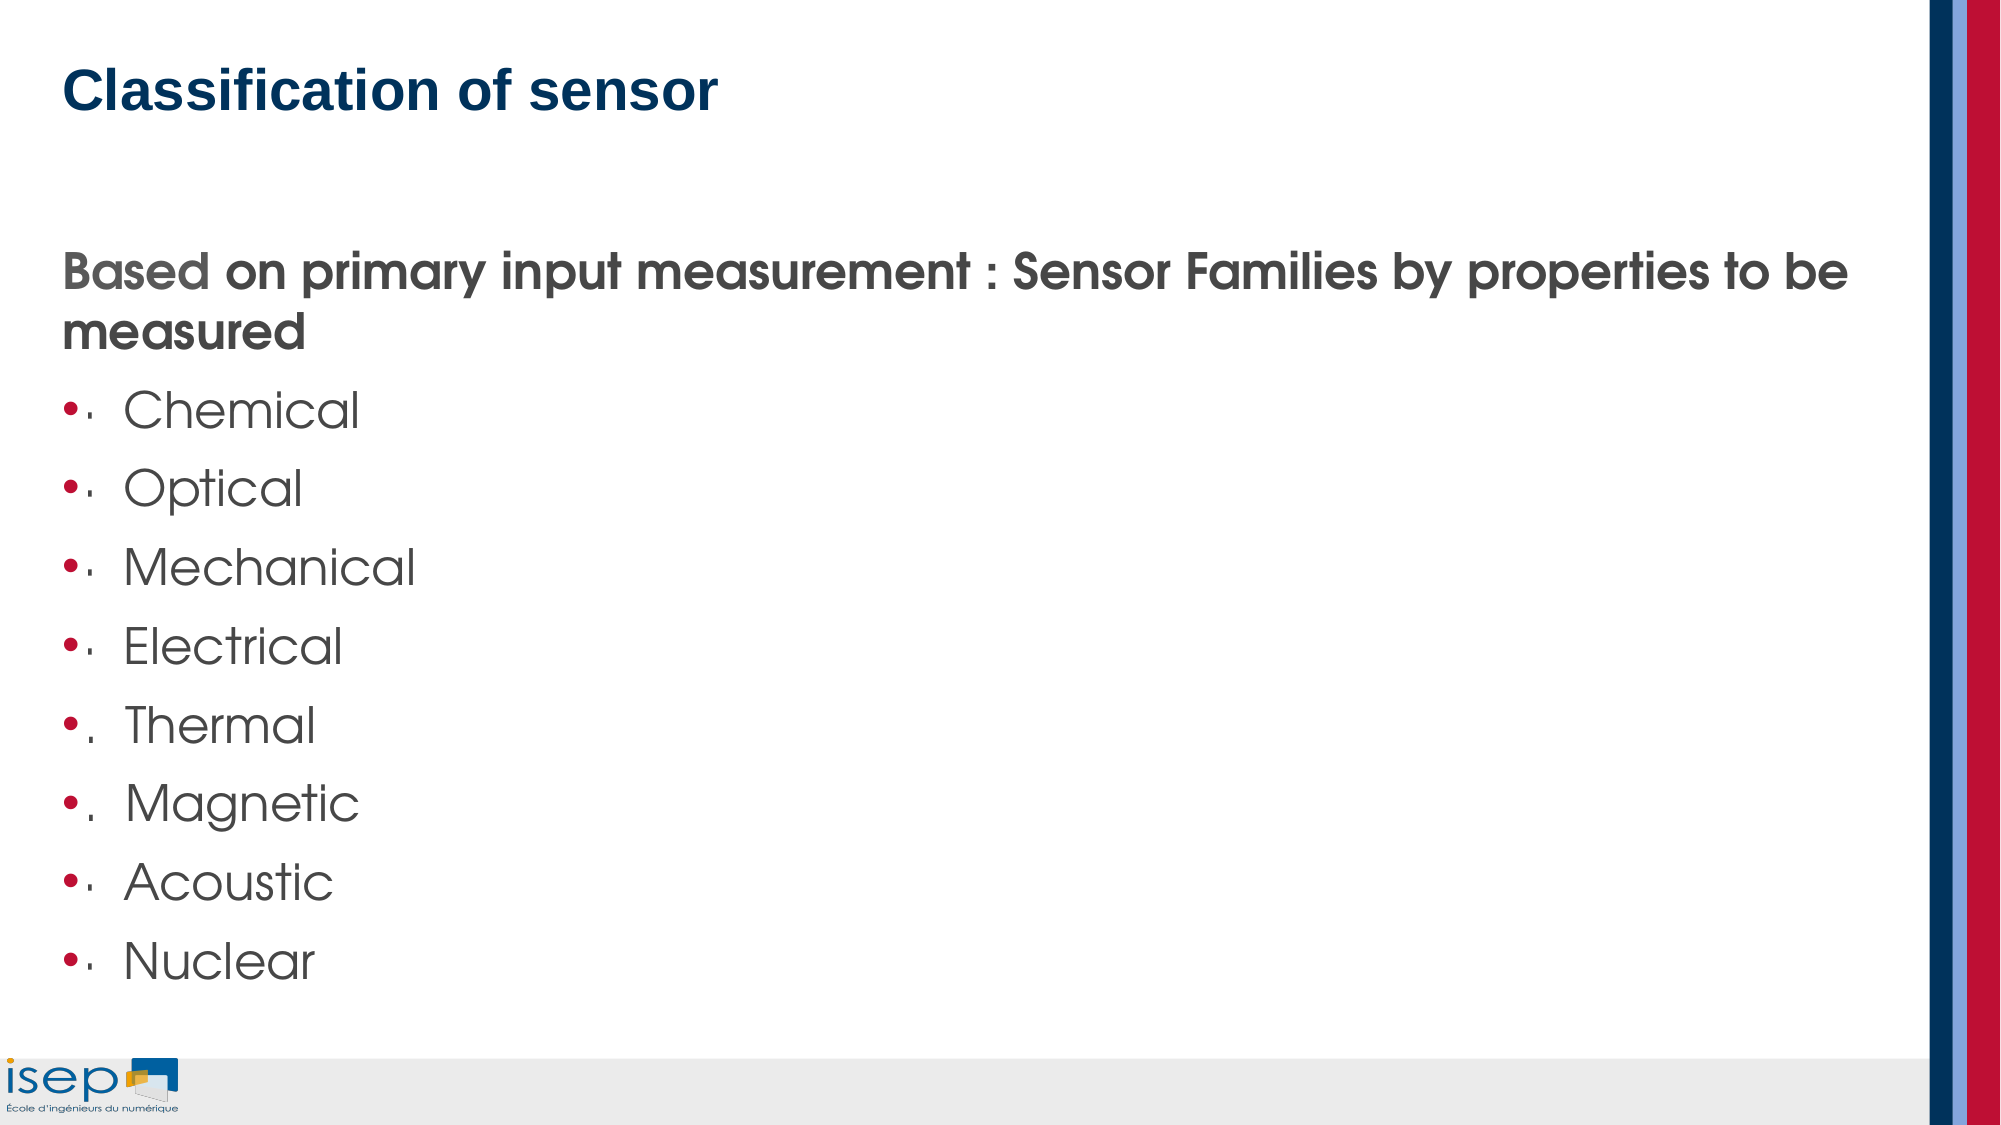

# Classification of sensor
Based on primary input measurement : Sensor Families by properties to be measured
·  Chemical
·  Optical
·  Mechanical
·  Electrical
.  Thermal
.  Magnetic
·  Acoustic
·  Nuclear